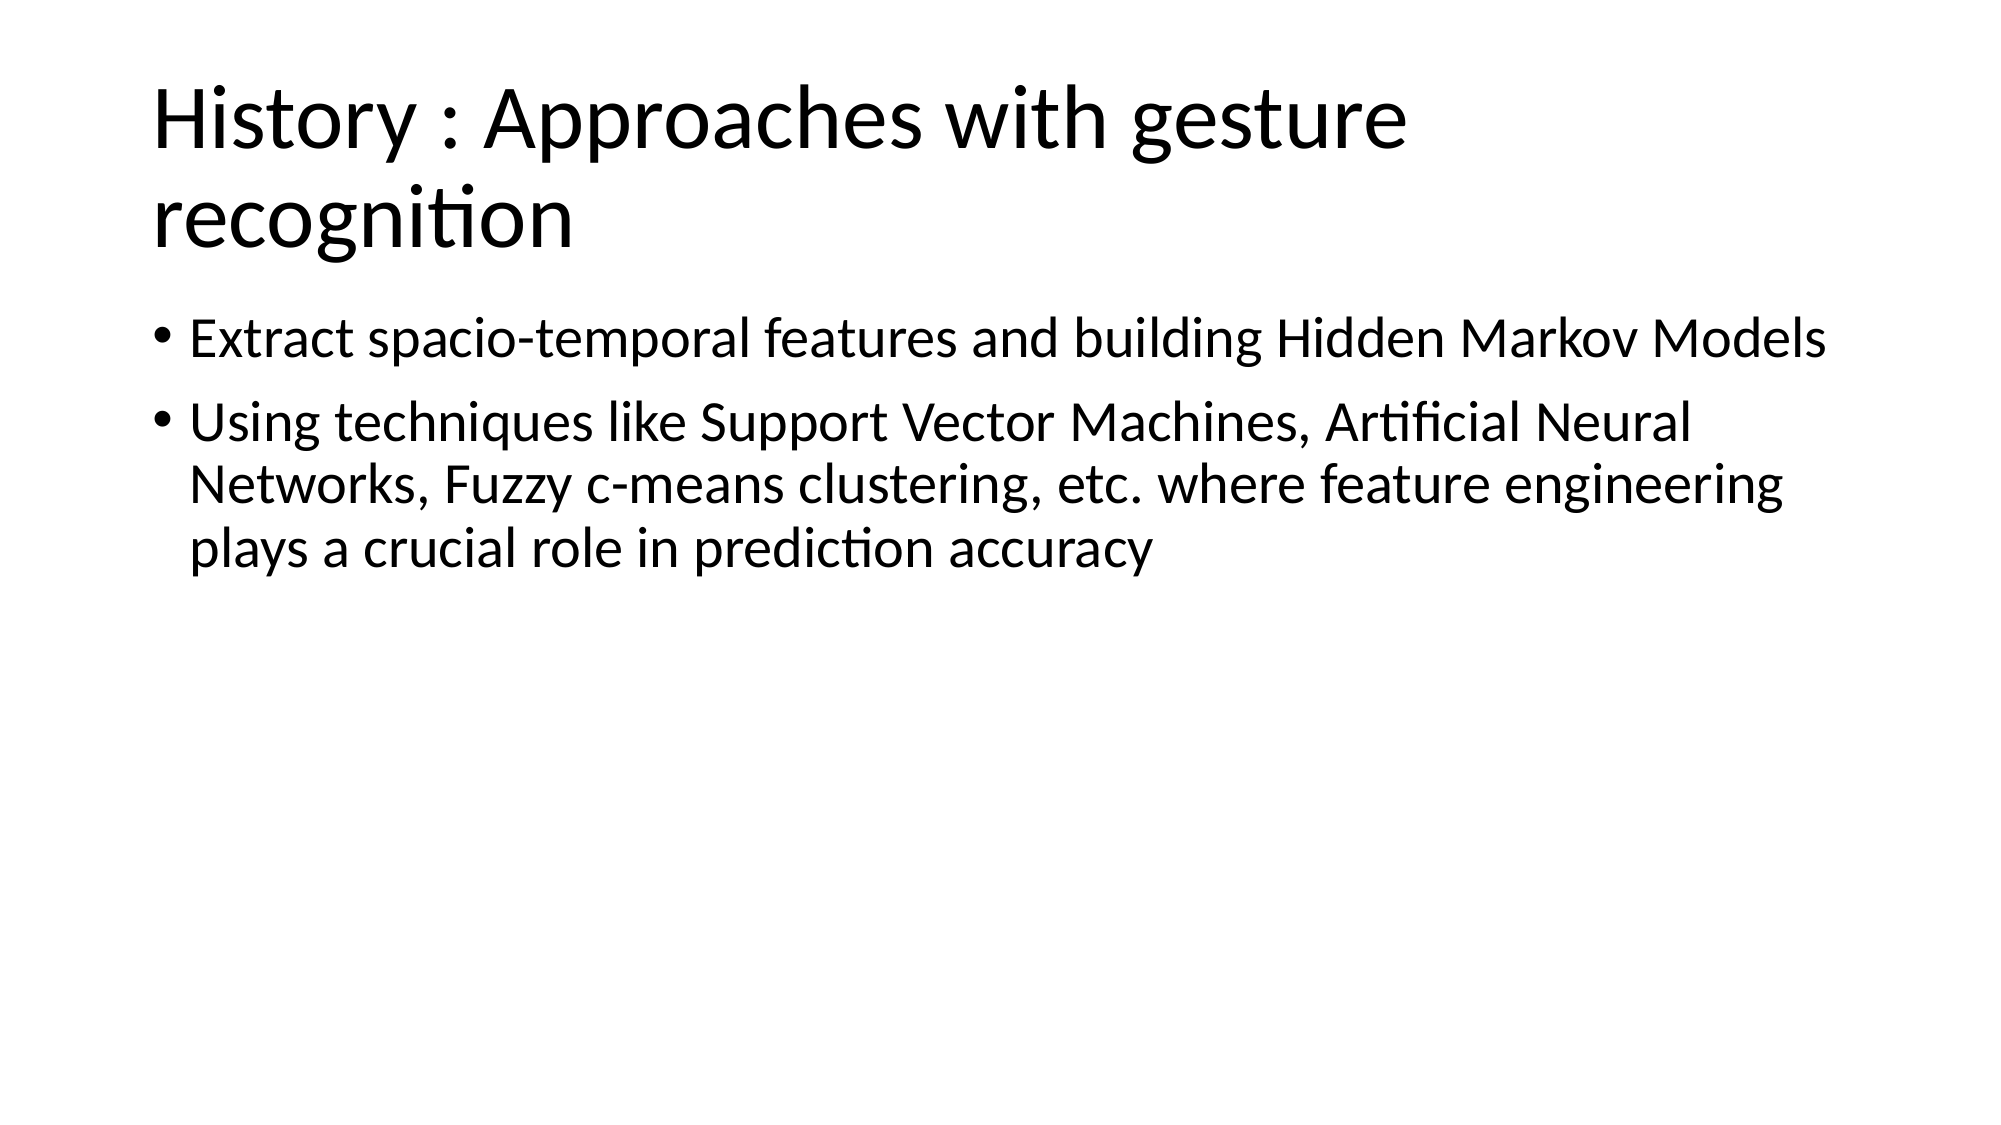

# History : Approaches with gesture recognition
Extract spacio-temporal features and building Hidden Markov Models
Using techniques like Support Vector Machines, Artificial Neural Networks, Fuzzy c-means clustering, etc. where feature engineering plays a crucial role in prediction accuracy